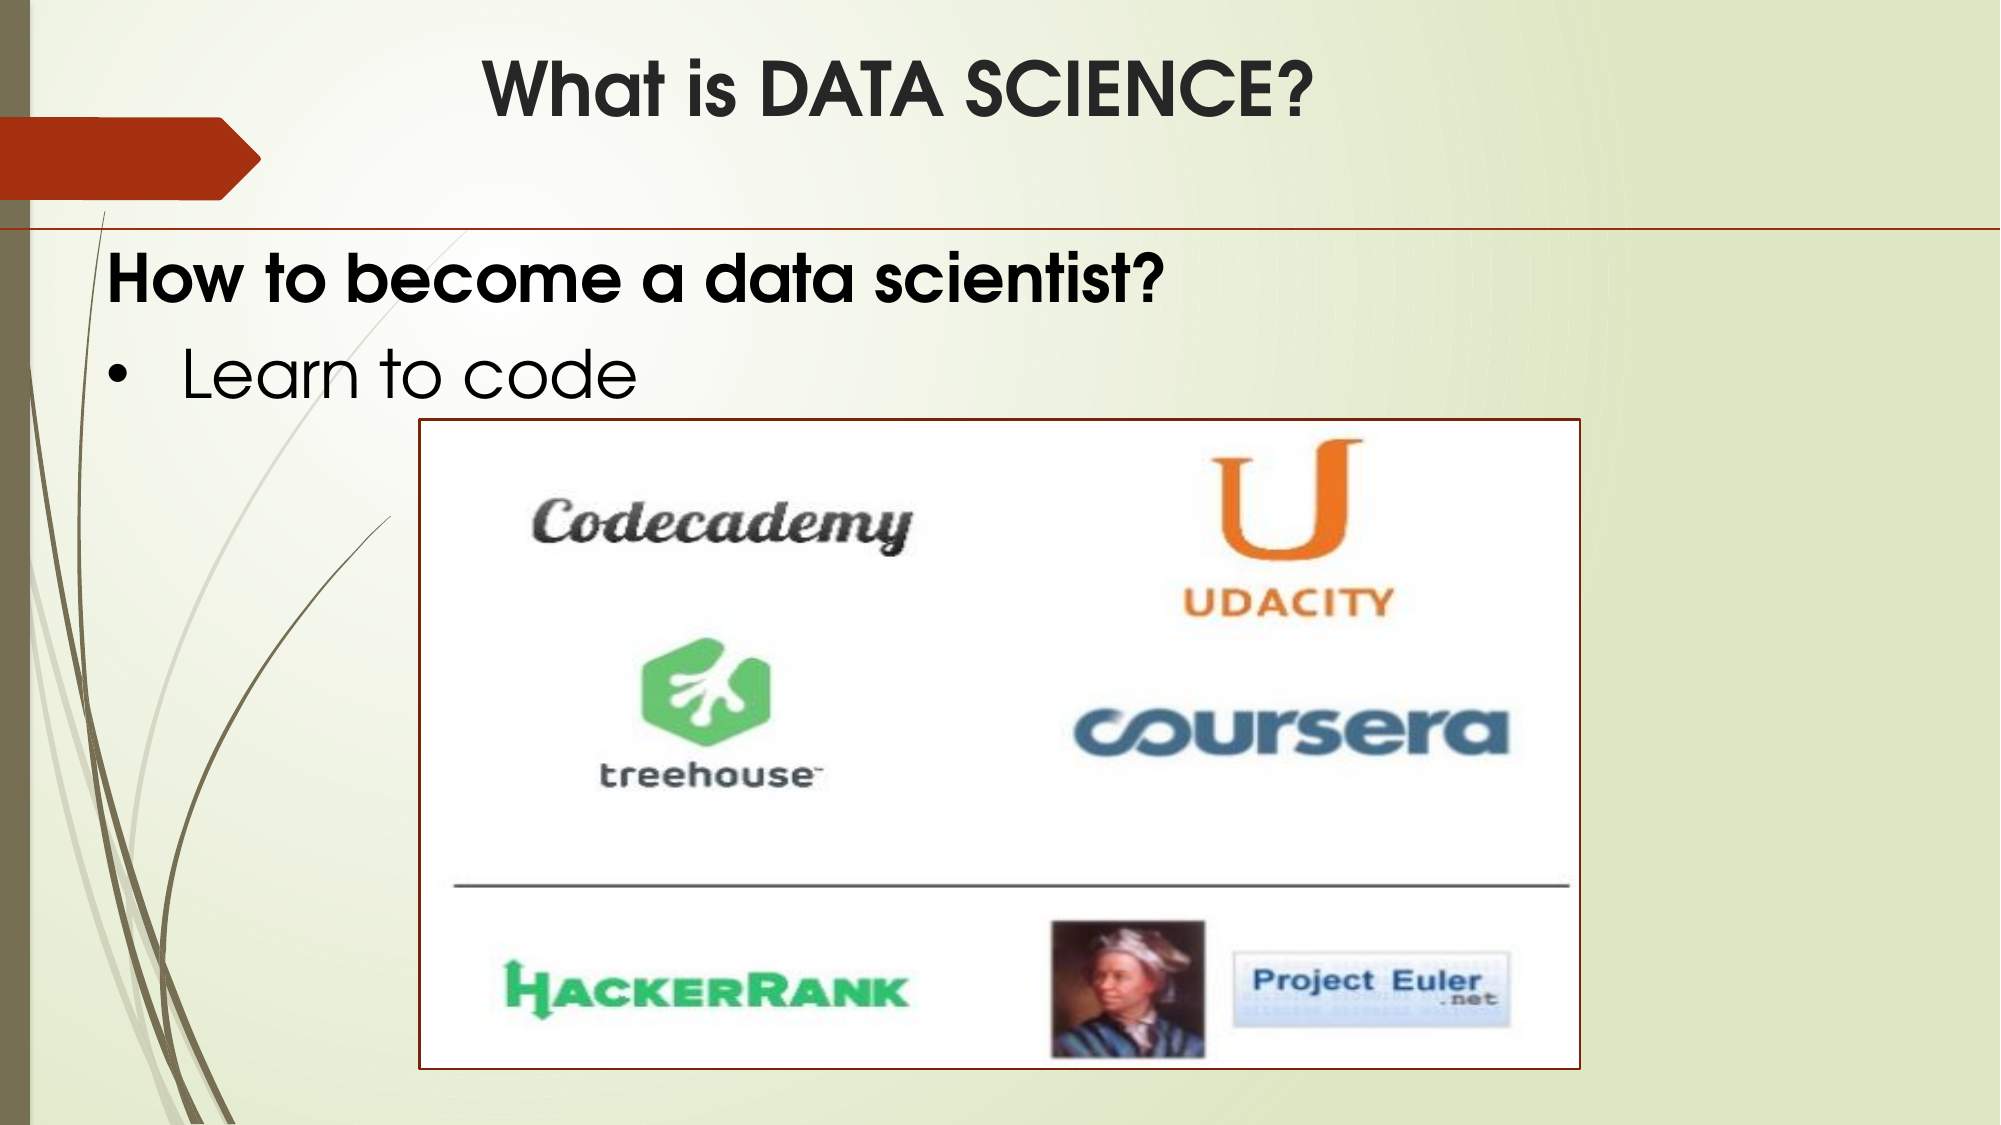

# What is DATA SCIENCE?
How to become a data scientist?
Learn to code